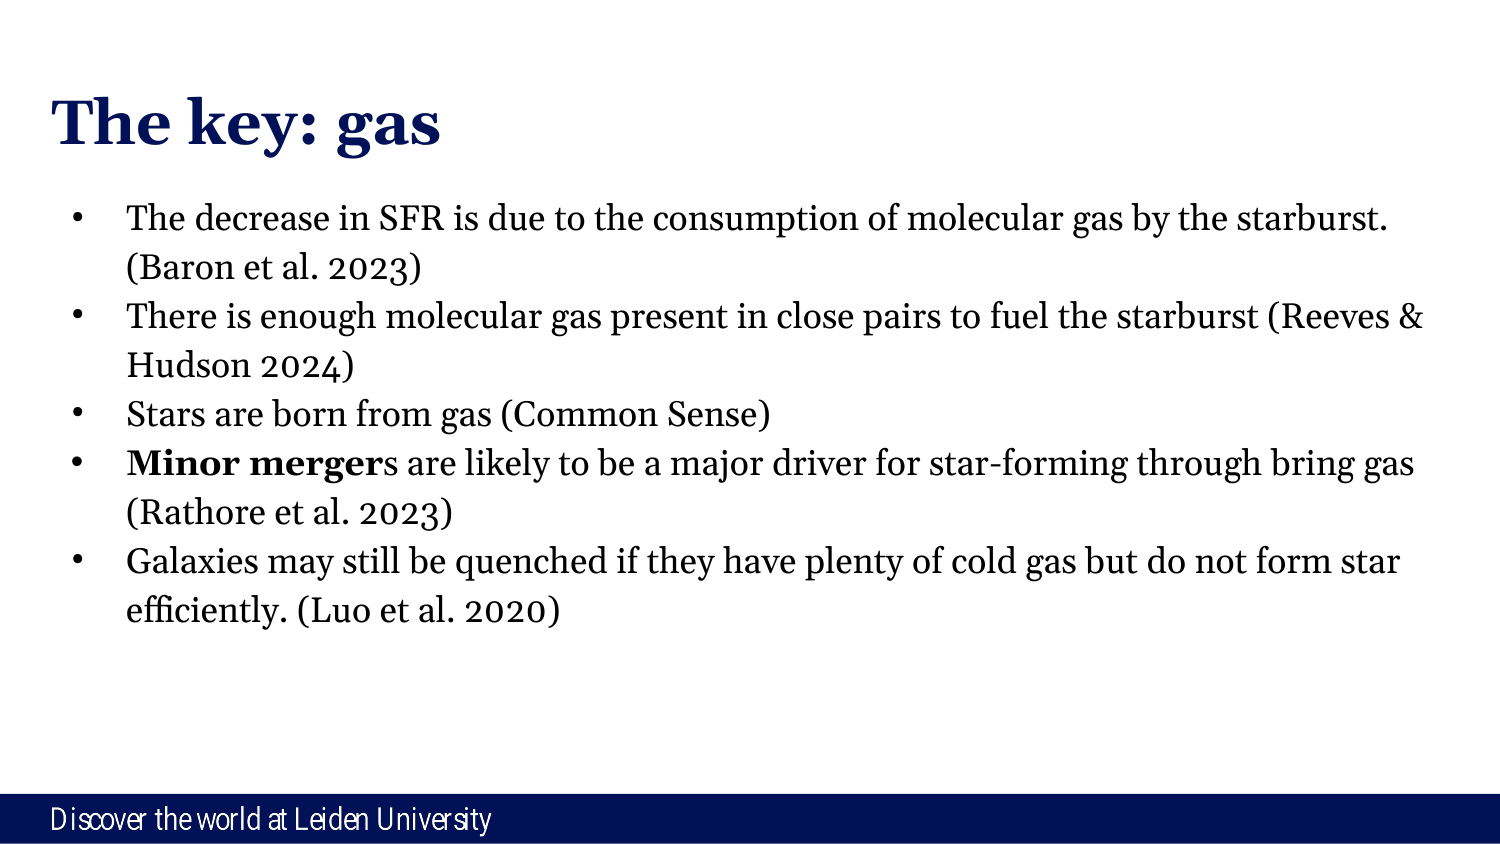

# The key: gas
The decrease in SFR is due to the consumption of molecular gas by the starburst. (Baron et al. 2023)
There is enough molecular gas present in close pairs to fuel the starburst (Reeves & Hudson 2024)
Stars are born from gas (Common Sense)
Minor mergers are likely to be a major driver for star-forming through bring gas (Rathore et al. 2023)
Galaxies may still be quenched if they have plenty of cold gas but do not form star efficiently. (Luo et al. 2020)